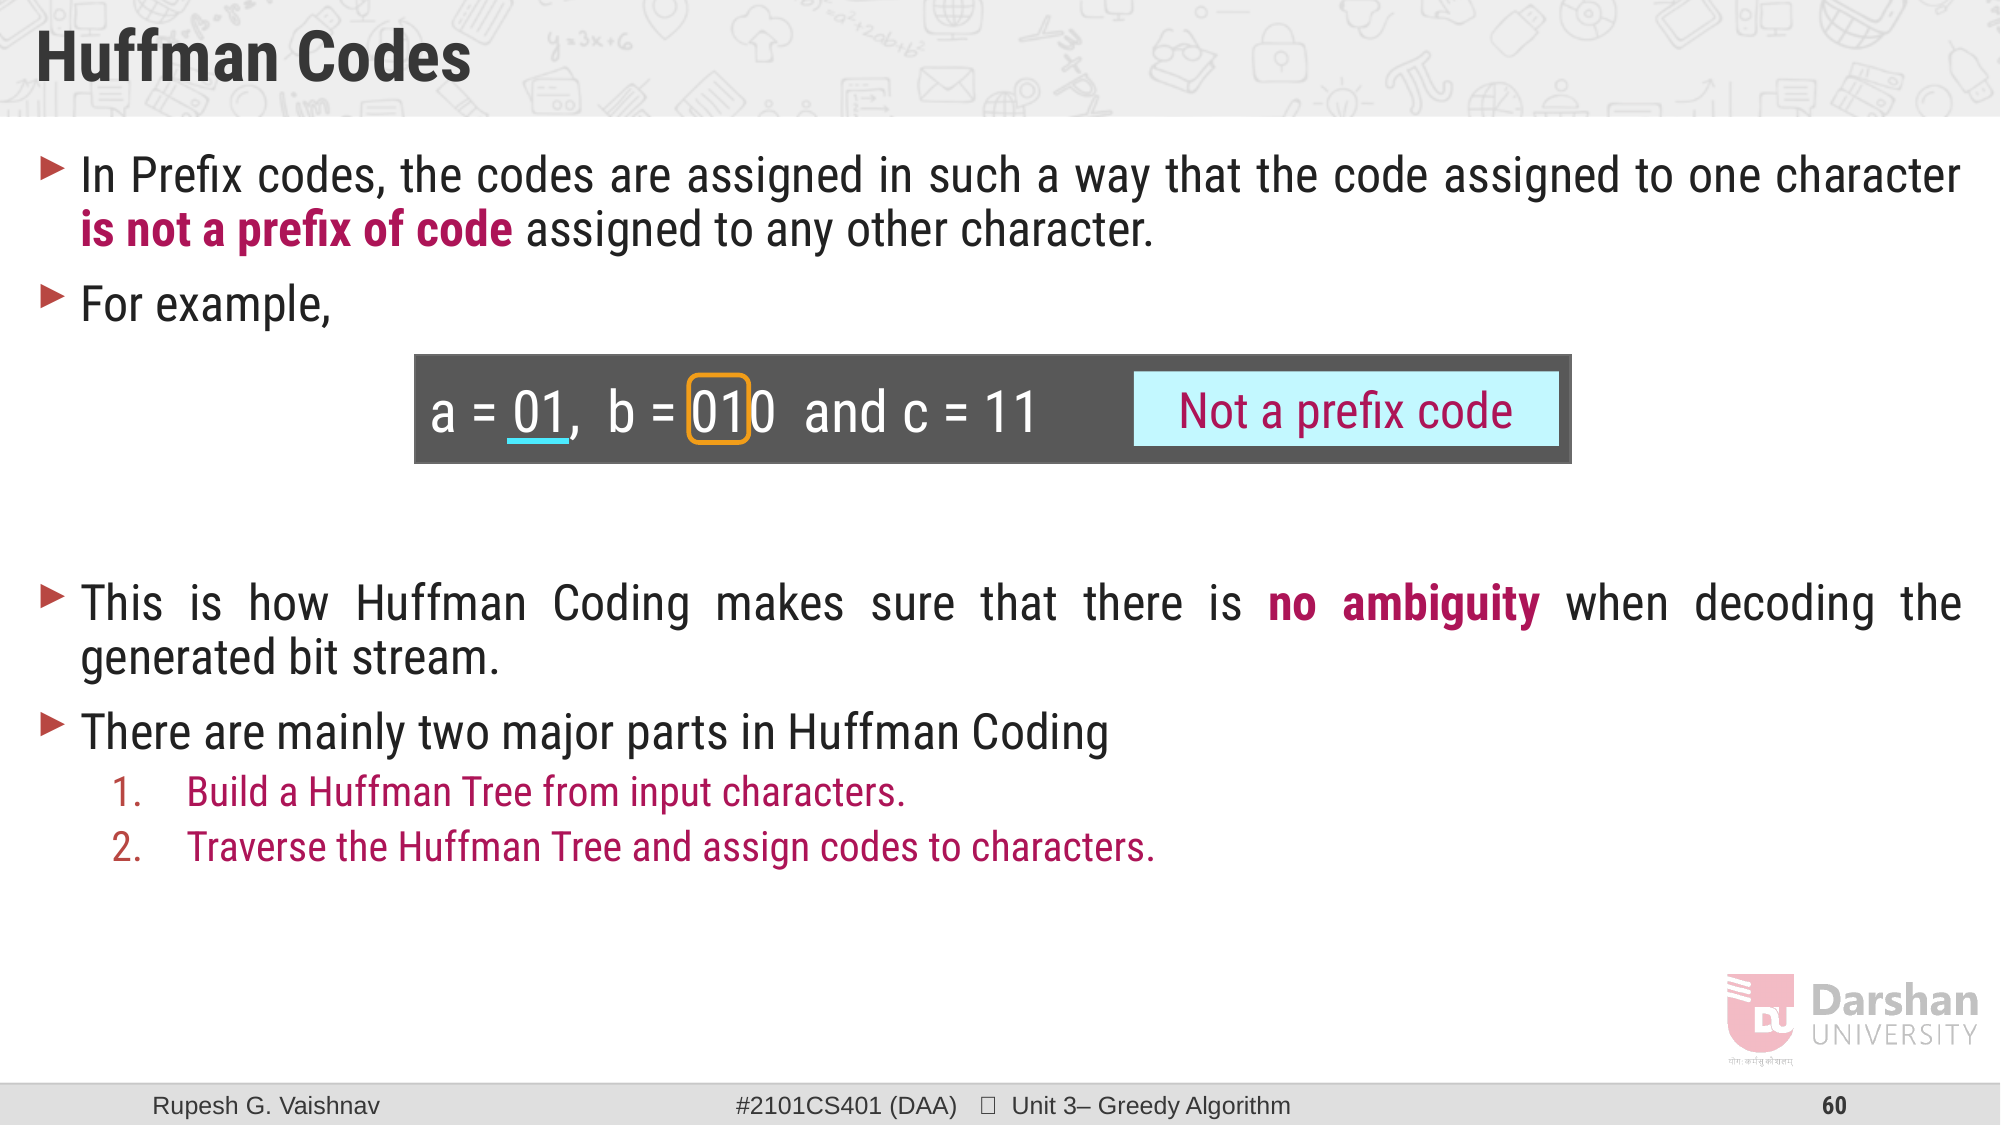

# Huffman Codes
In Prefix codes, the codes are assigned in such a way that the code assigned to one character is not a prefix of code assigned to any other character.
For example,

This is how Huffman Coding makes sure that there is no ambiguity when decoding the generated bit stream.
There are mainly two major parts in Huffman Coding
Build a Huffman Tree from input characters.
Traverse the Huffman Tree and assign codes to characters.

a = 01,  b = 010  and c = 11
Not a prefix code